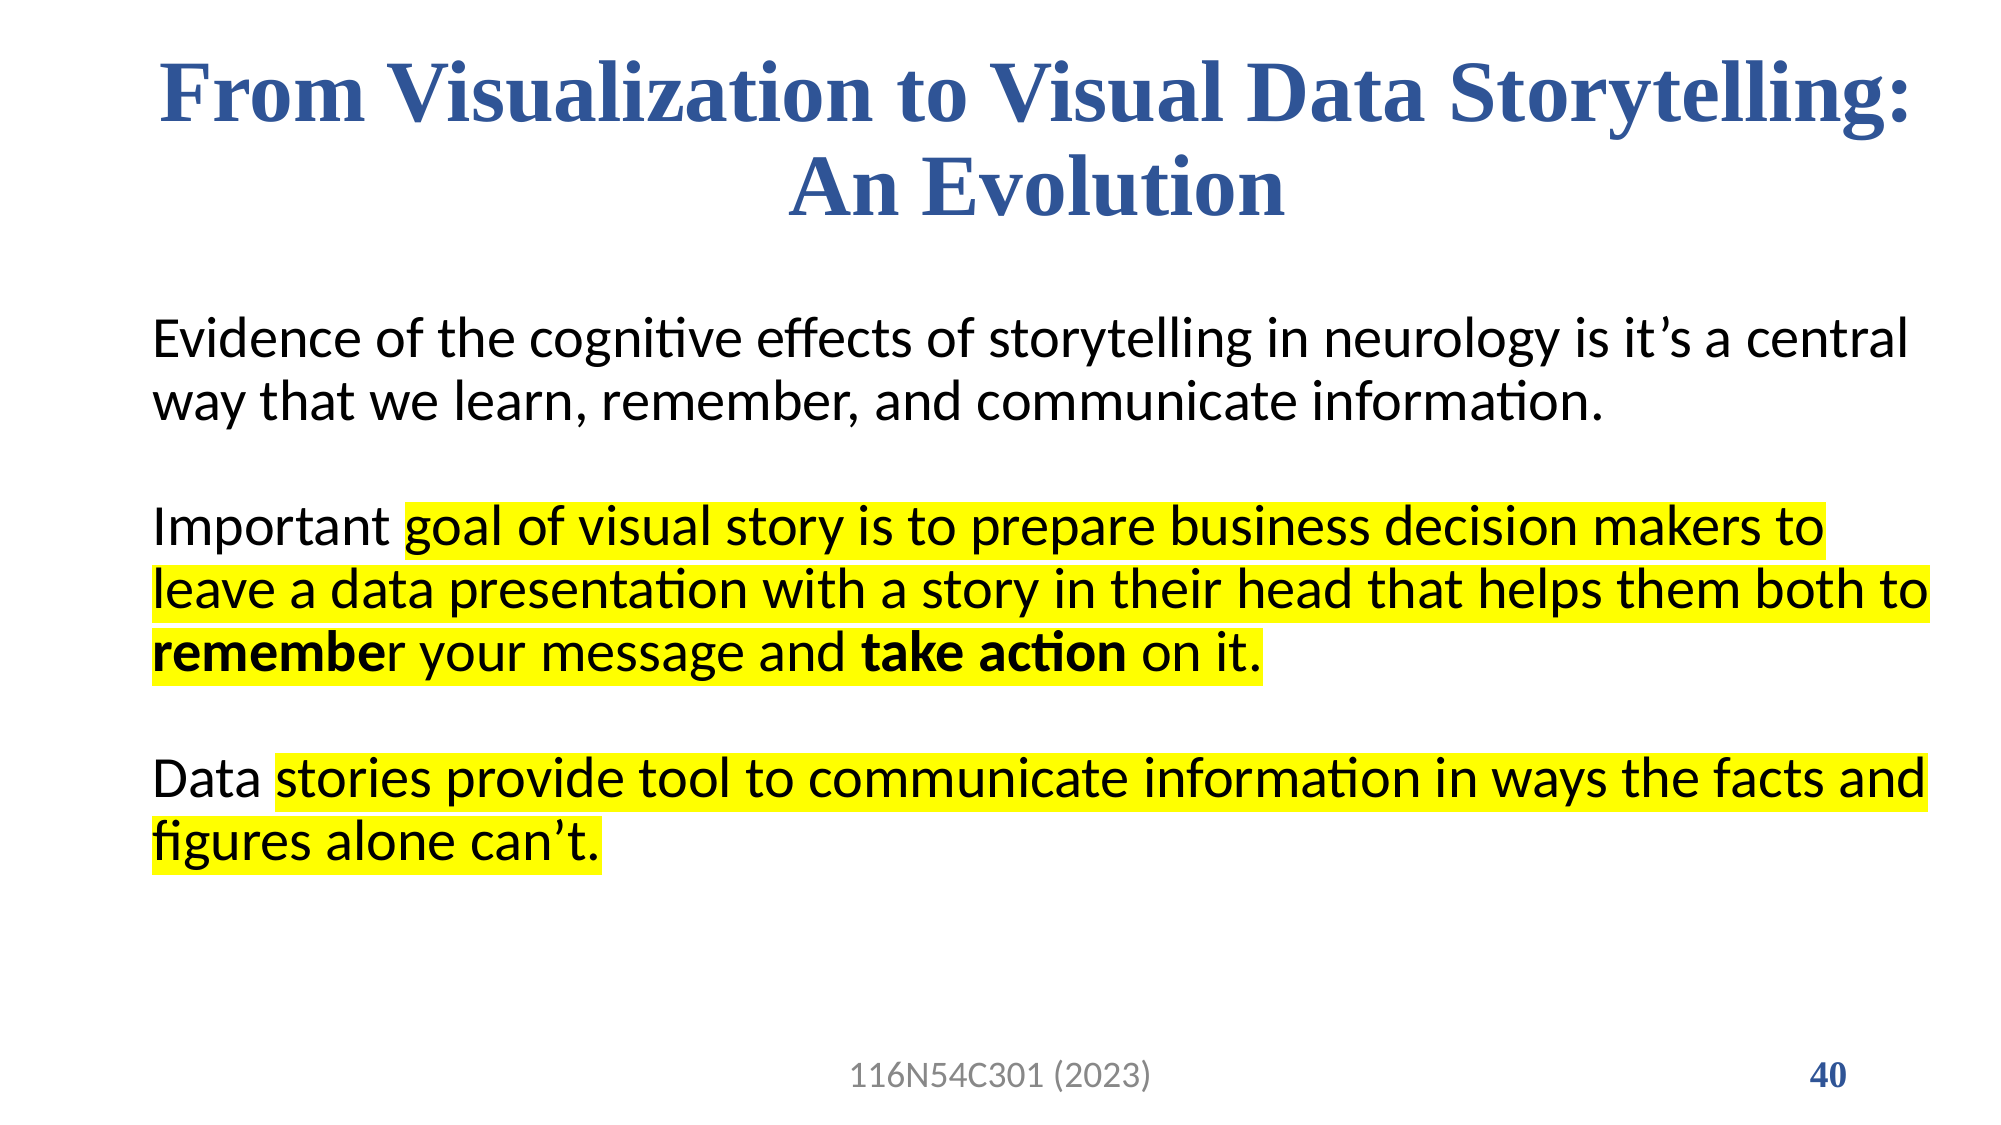

# From Visualization to Visual Data Storytelling: An Evolution
Evidence of the cognitive effects of storytelling in neurology is it’s a central way that we learn, remember, and communicate information.

Important goal of visual story is to prepare business decision makers to leave a data presentation with a story in their head that helps them both to remember your message and take action on it.

Data stories provide tool to communicate information in ways the facts and figures alone can’t.

116N54C301 (2023)
40